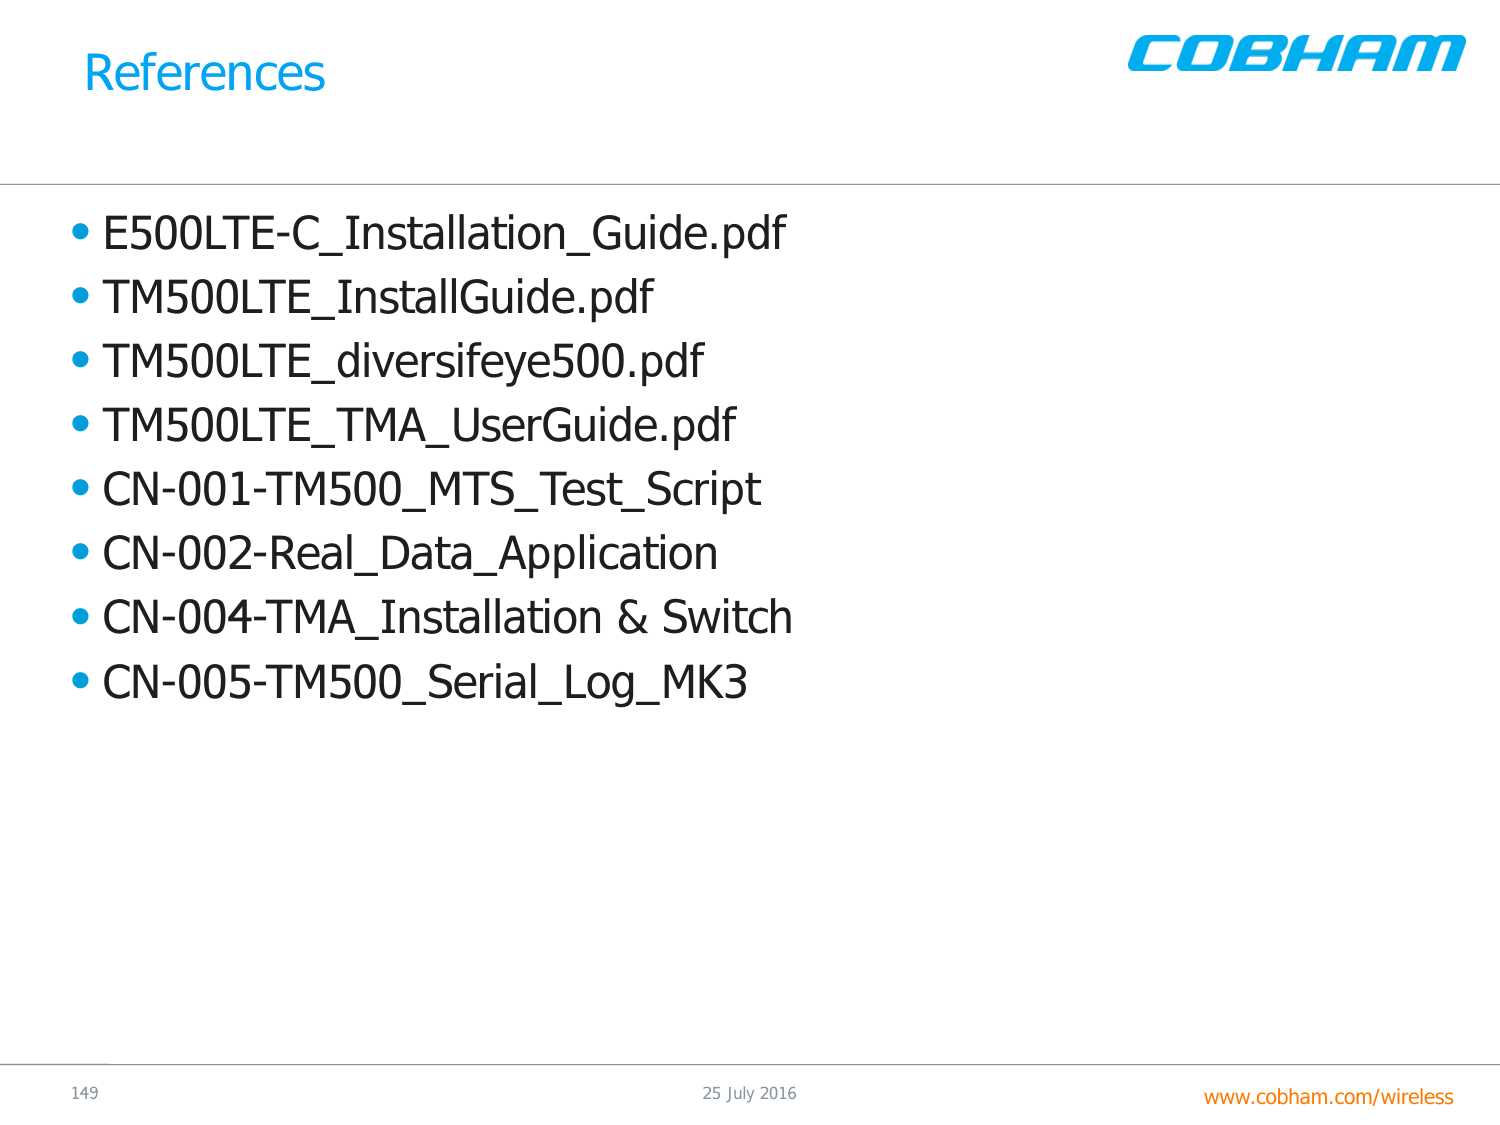

# References

E500LTE-C_Installation_Guide.pdf
TM500LTE_InstallGuide.pdf
TM500LTE_diversifeye500.pdf
TM500LTE_TMA_UserGuide.pdf
CN-001-TM500_MTS_Test_Script
CN-002-Real_Data_Application
CN-004-TMA_Installation & Switch
CN-005-TM500_Serial_Log_MK3
149
25 July 2016